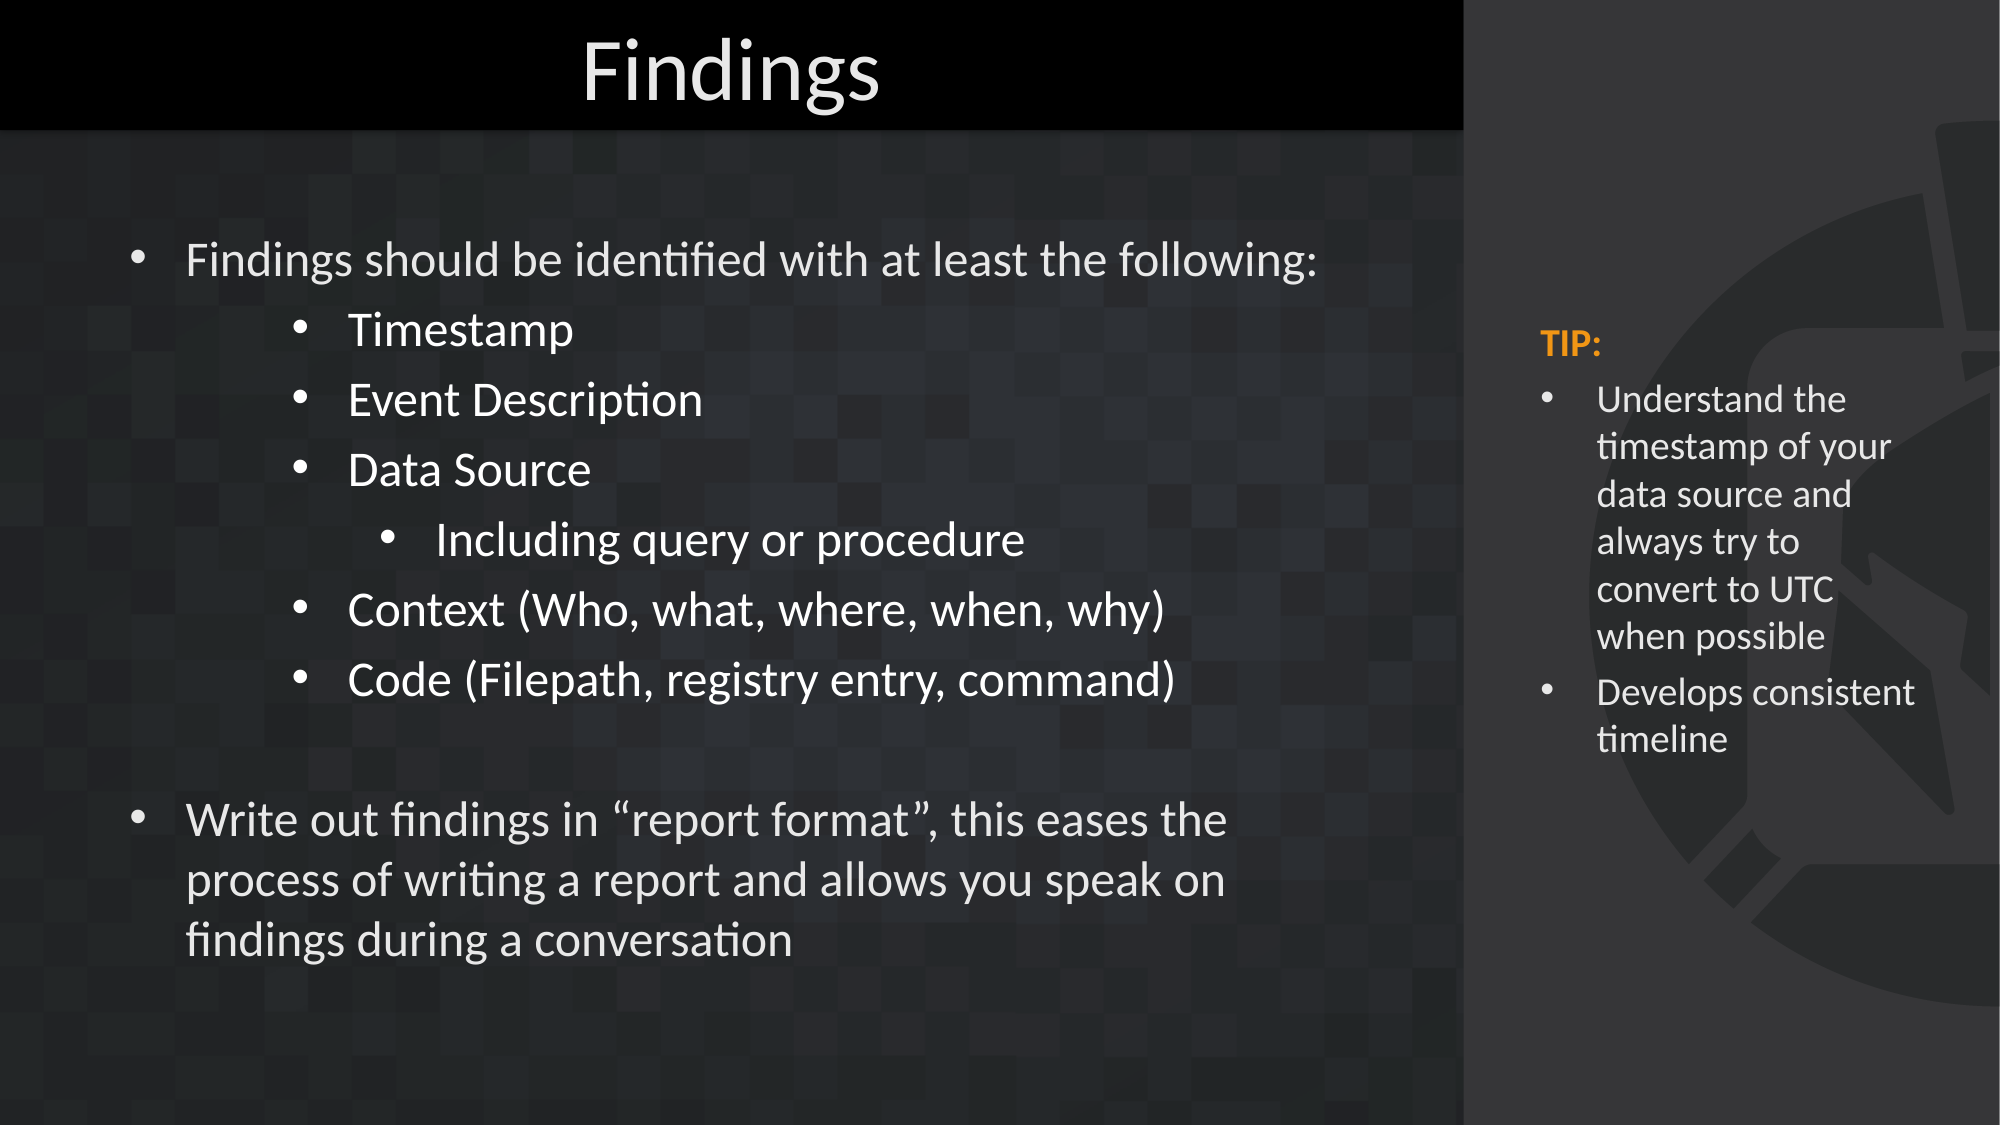

# Findings
Findings should be identified with at least the following:
Timestamp
Event Description
Data Source
Including query or procedure
Context (Who, what, where, when, why)
Code (Filepath, registry entry, command)

Write out findings in “report format”, this eases the process of writing a report and allows you speak on findings during a conversation
TIP:
Understand the timestamp of your data source and always try to convert to UTC when possible
Develops consistent timeline